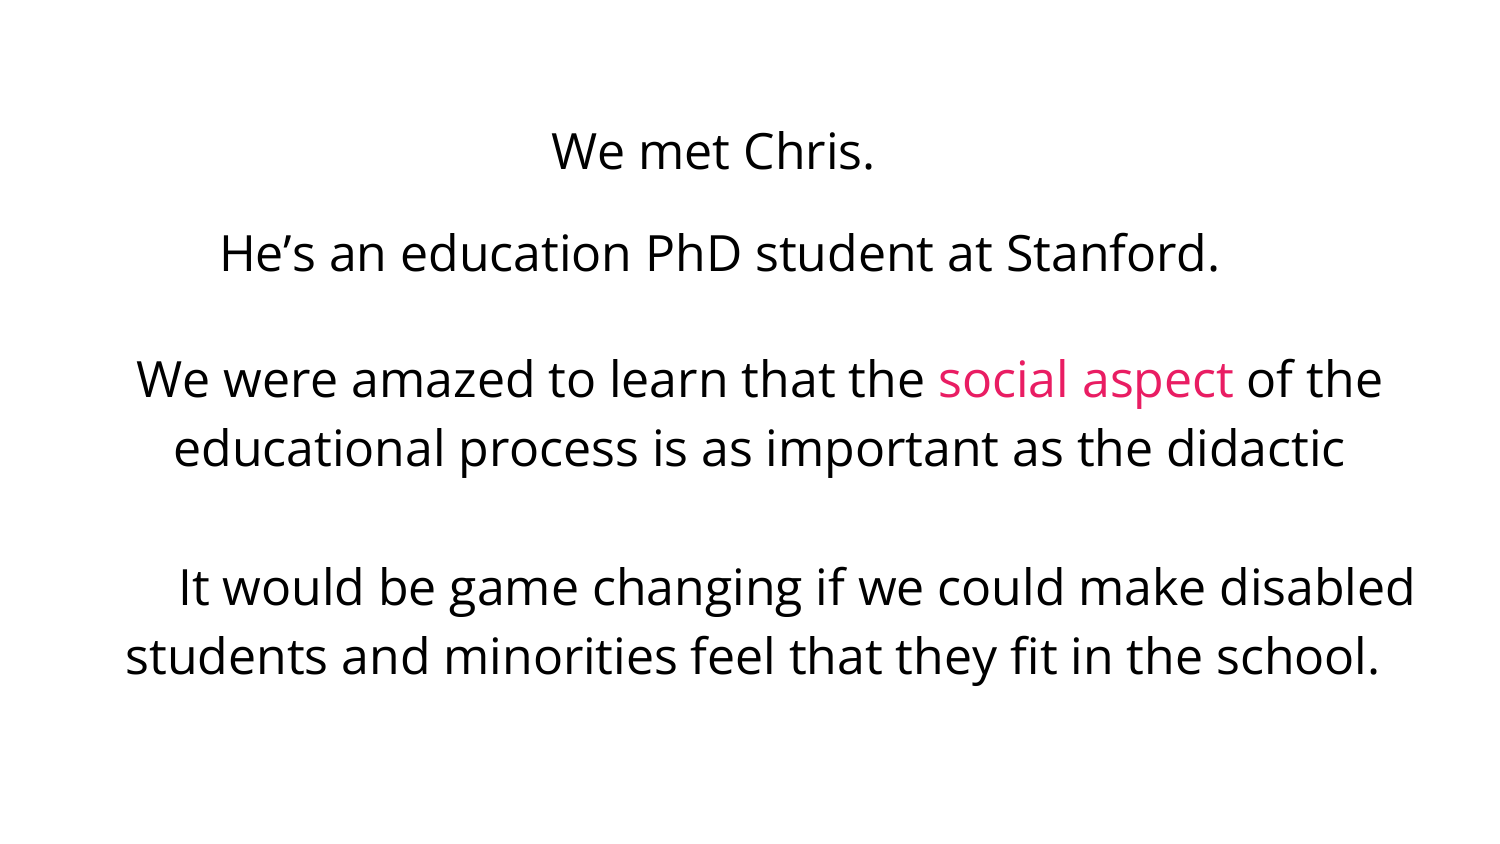

We met Chris.
He’s an education PhD student at Stanford.
We were amazed to learn that the social aspect of the educational process is as important as the didactic
It would be game changing if we could make disabled students and minorities feel that they fit in the school.